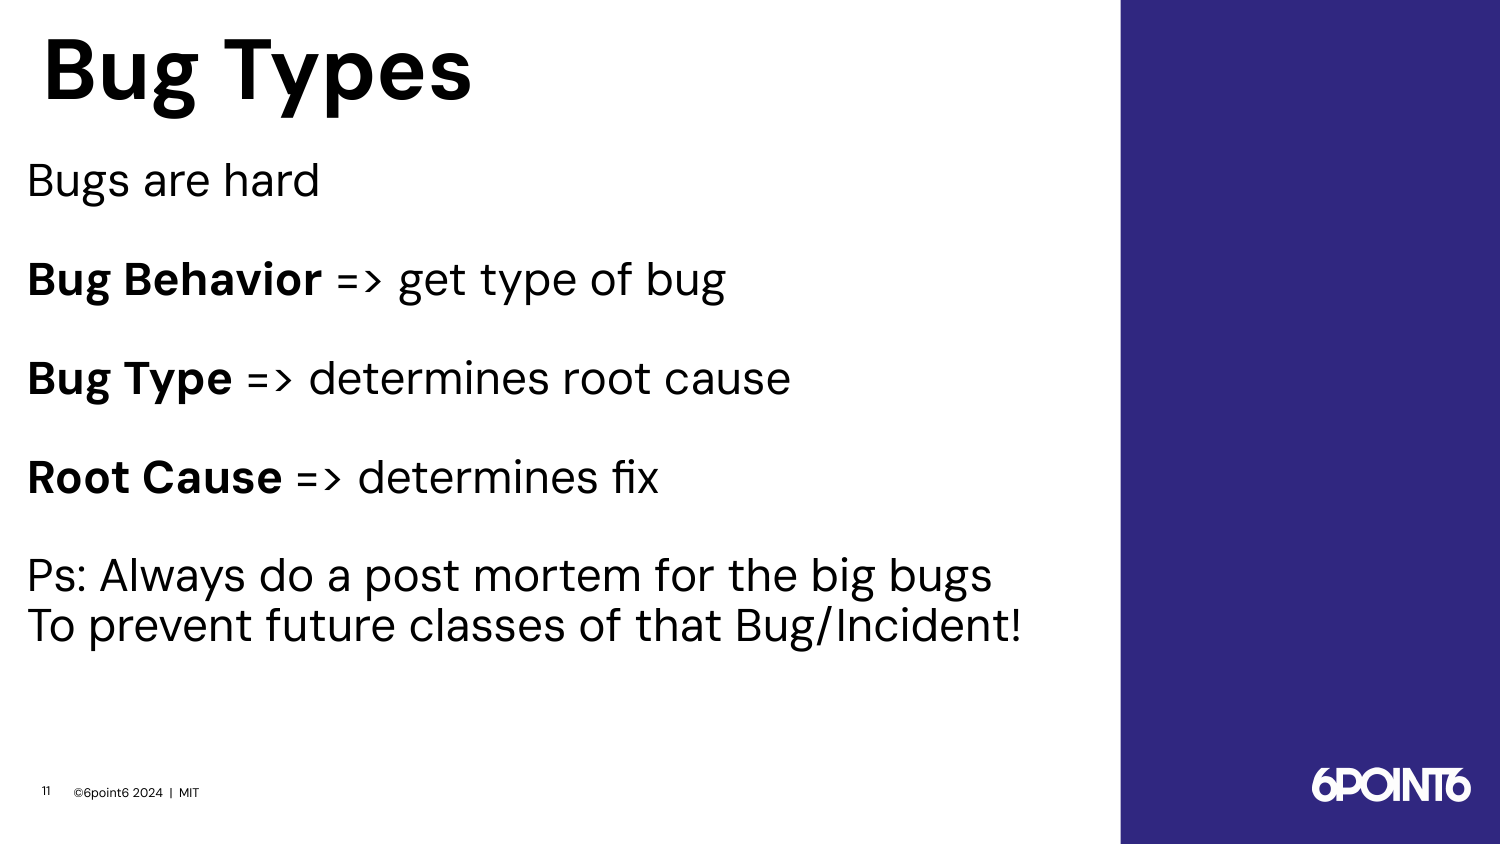

# Bug Types
Bugs are hard
Bug Behavior => get type of bug
Bug Type => determines root cause

Root Cause => determines fix

Ps: Always do a post mortem for the big bugs
To prevent future classes of that Bug/Incident!
11